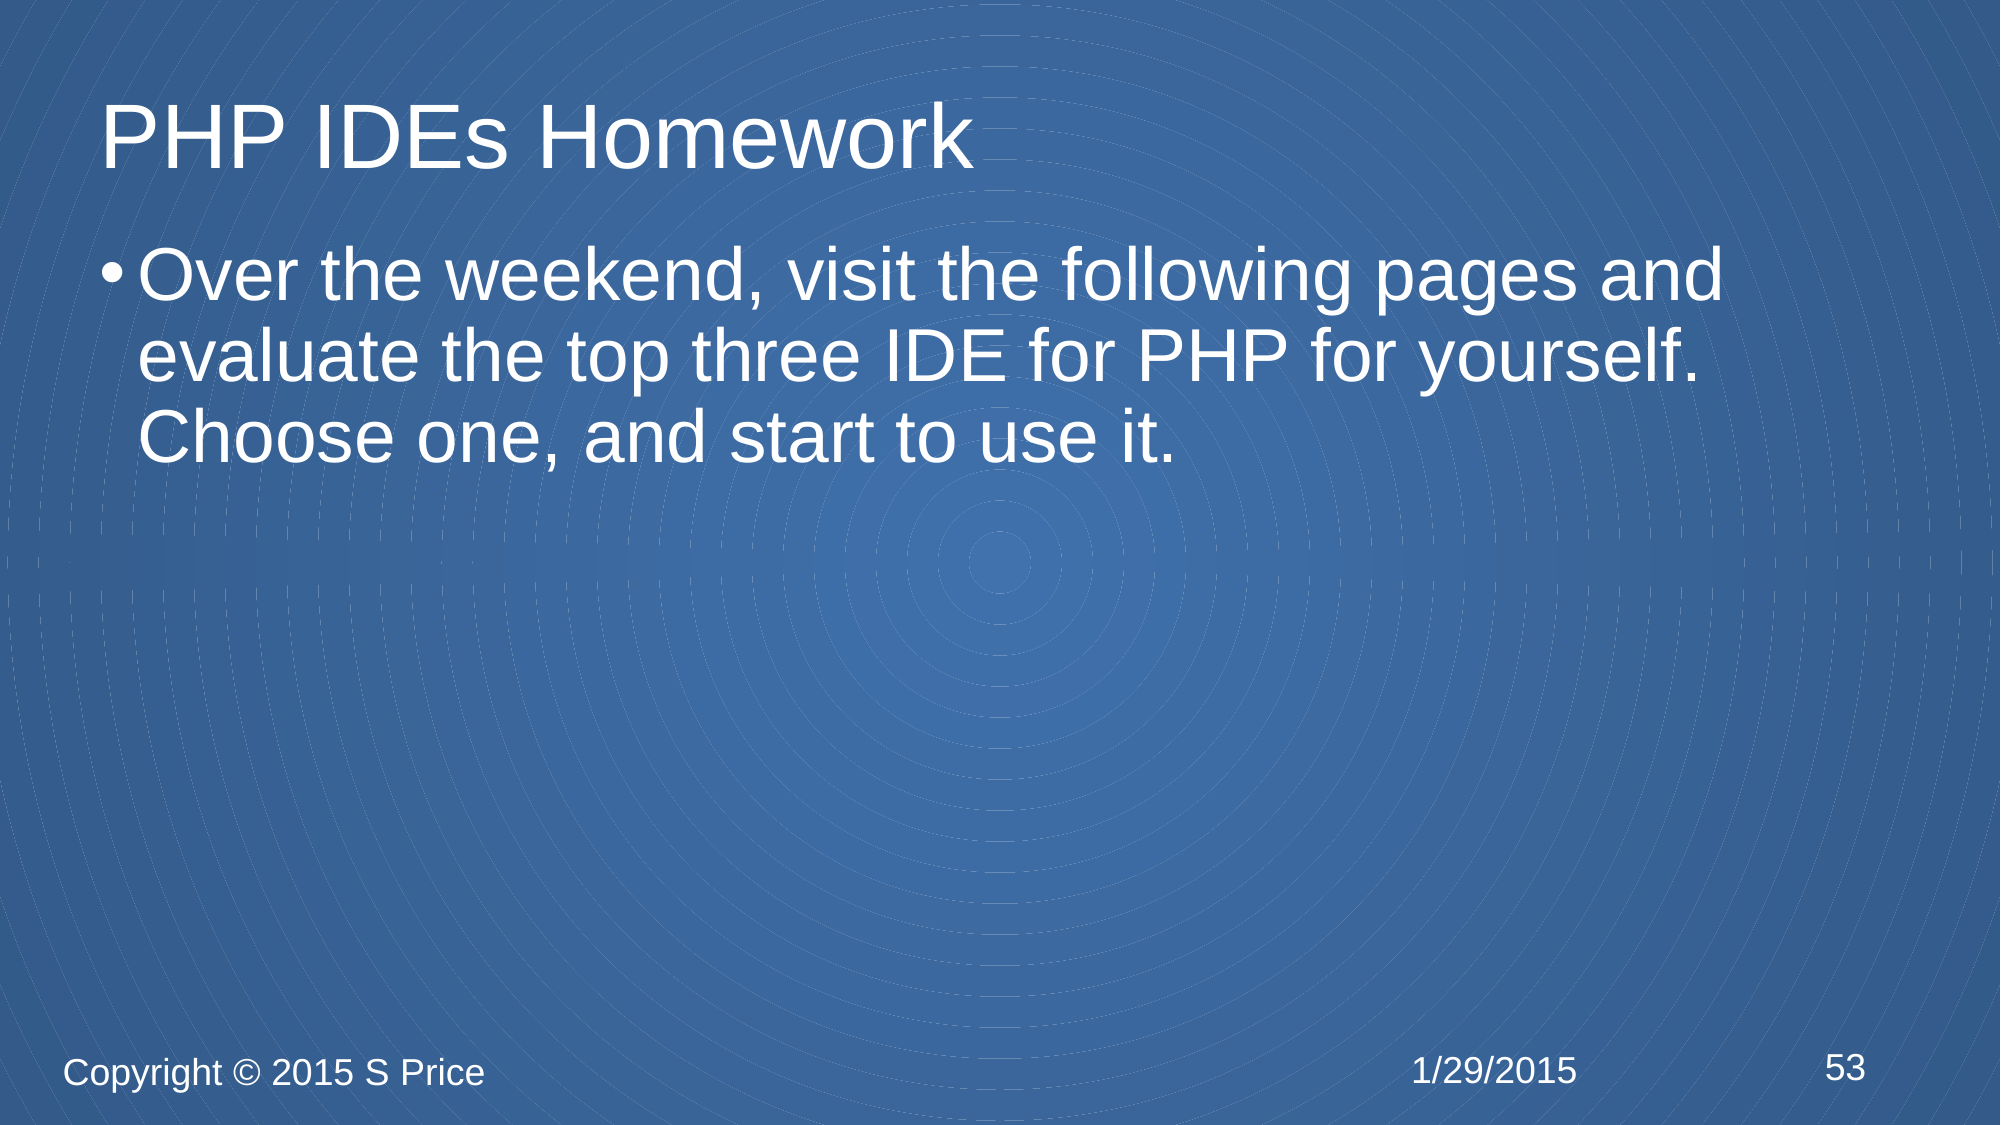

# PHP IDEs Homework
Over the weekend, visit the following pages and evaluate the top three IDE for PHP for yourself. Choose one, and start to use it.
53
1/29/2015
Copyright © 2015 S Price